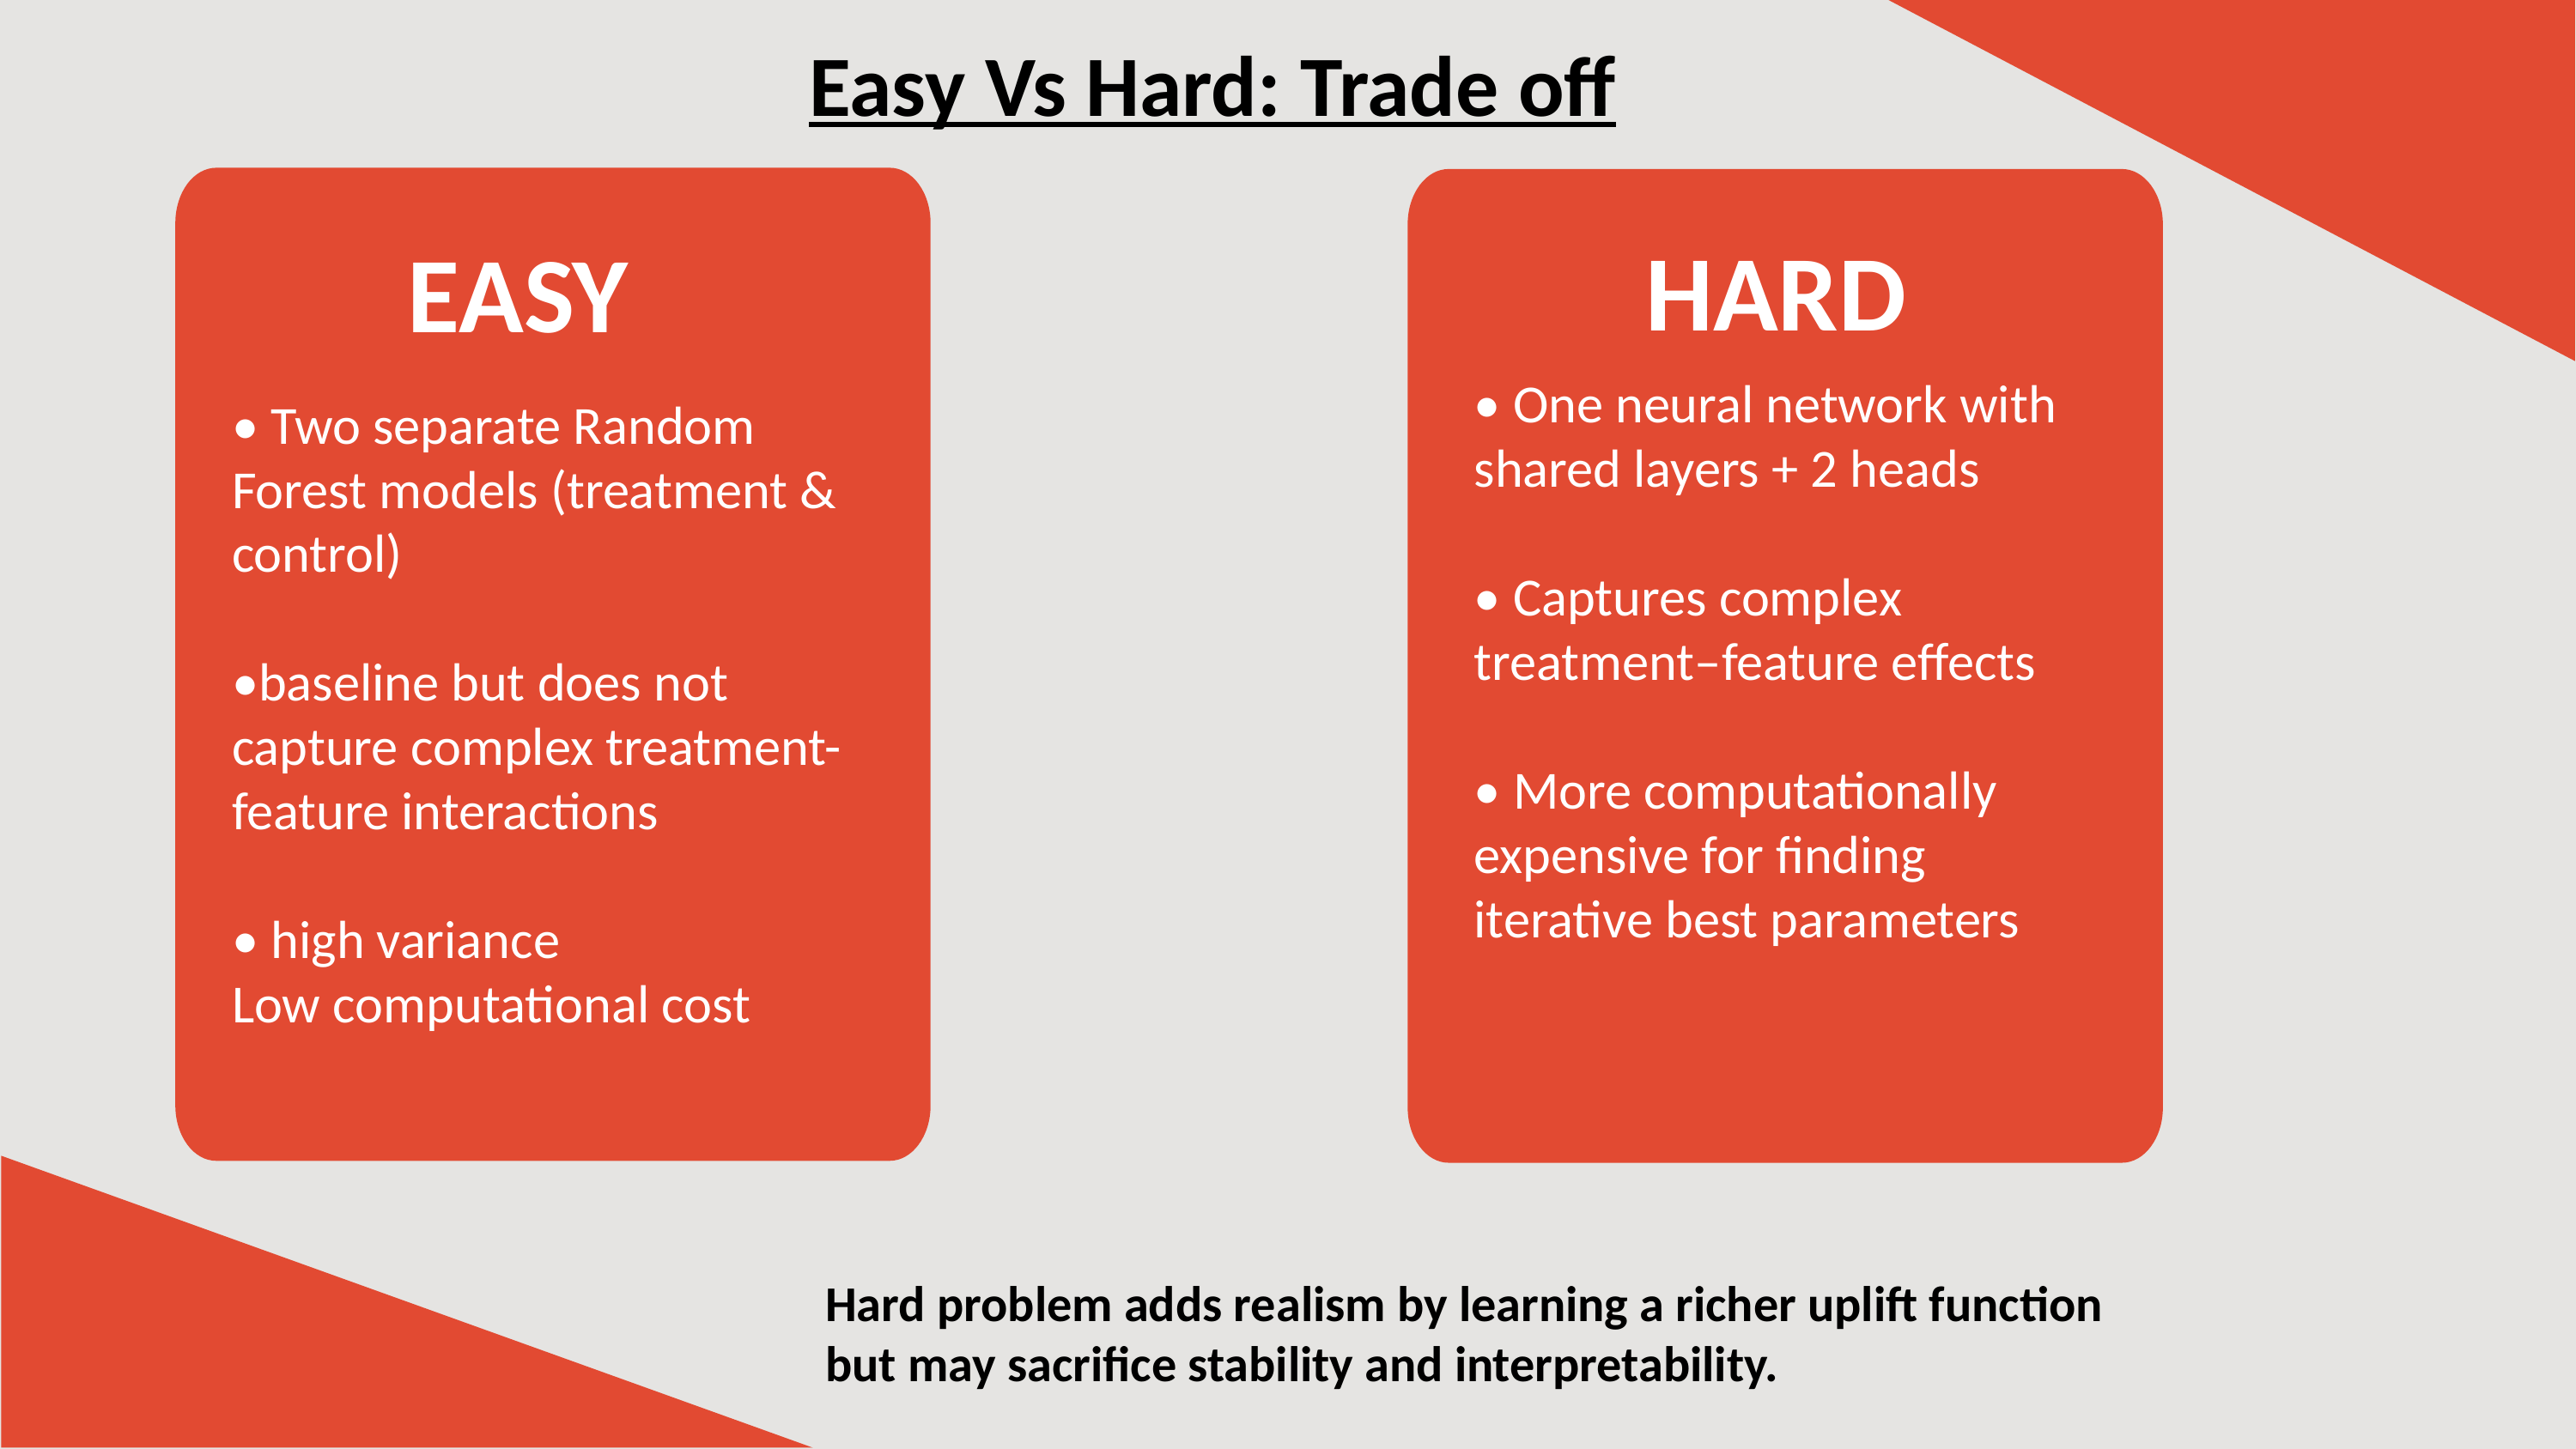

Easy Vs Hard: Trade off

HARD
EASY
• One neural network with shared layers + 2 heads

• Captures complex treatment–feature effects

• More computationally expensive for finding iterative best parameters
• Two separate Random Forest models (treatment & control)

•baseline but does not capture complex treatment-feature interactions

• high variance
Low computational cost

Hard problem adds realism by learning a richer uplift function
but may sacrifice stability and interpretability.